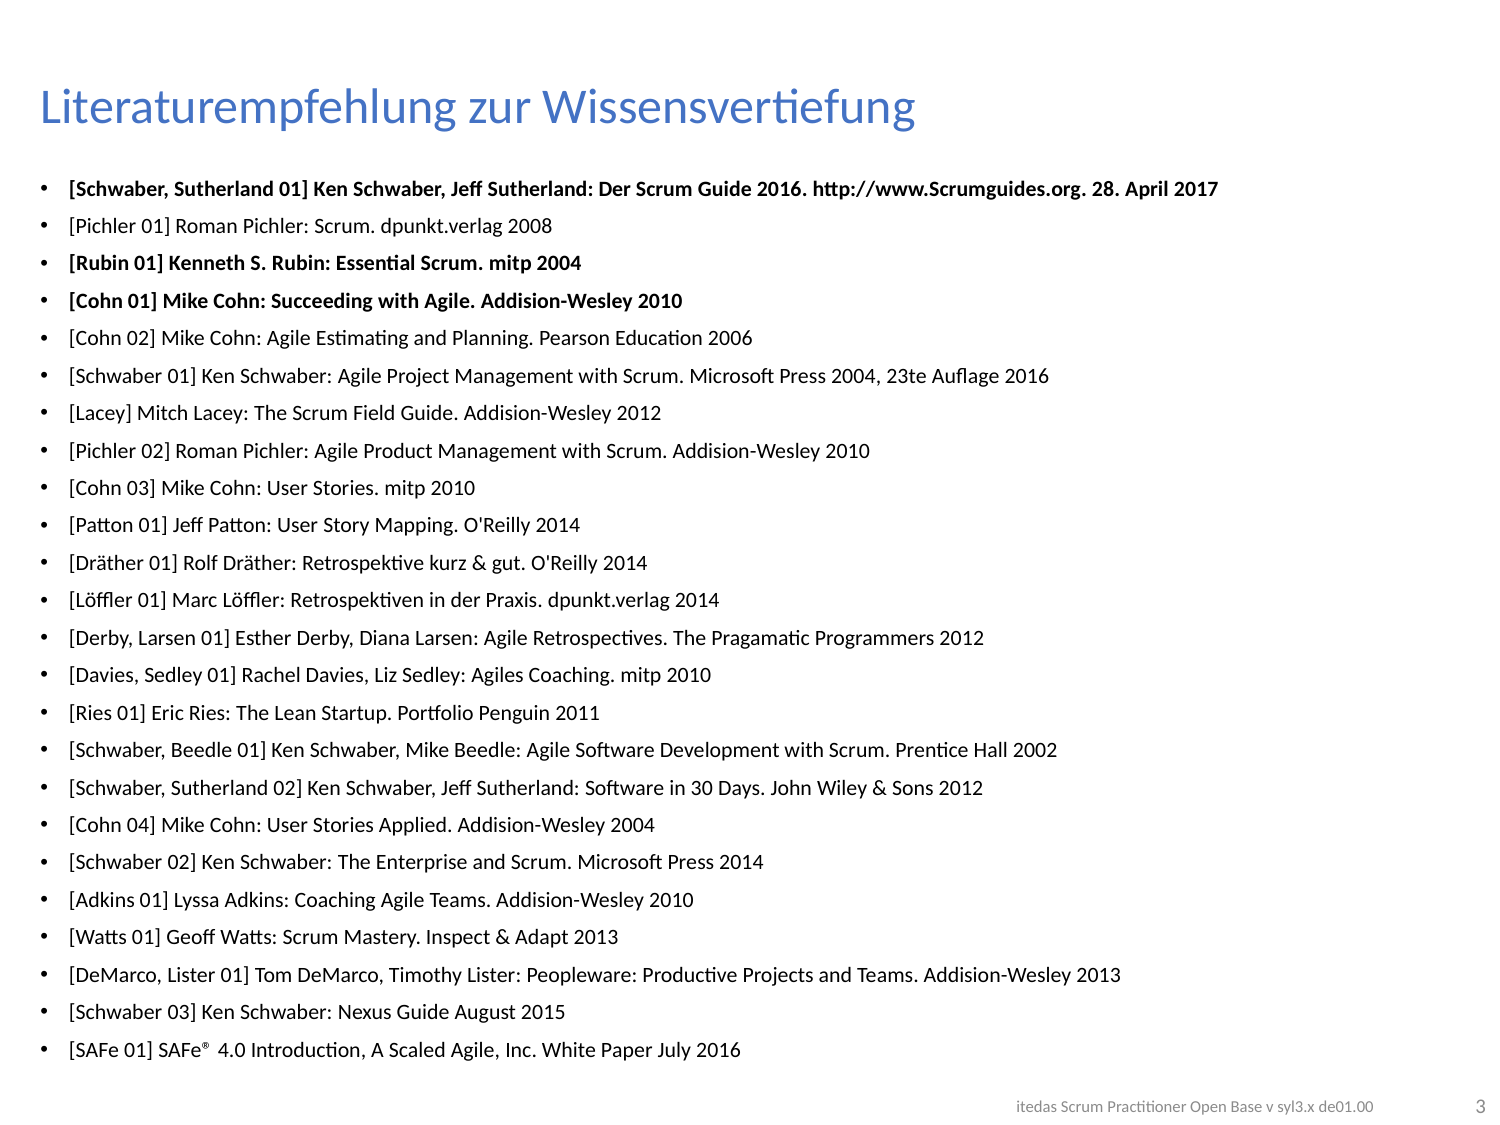

# Literaturempfehlung zur Wissensvertiefung
[Schwaber, Sutherland 01] Ken Schwaber, Jeff Sutherland: Der Scrum Guide 2016. http://www.Scrumguides.org. 28. April 2017
[Pichler 01] Roman Pichler: Scrum. dpunkt.verlag 2008
[Rubin 01] Kenneth S. Rubin: Essential Scrum. mitp 2004
[Cohn 01] Mike Cohn: Succeeding with Agile. Addision-Wesley 2010
[Cohn 02] Mike Cohn: Agile Estimating and Planning. Pearson Education 2006
[Schwaber 01] Ken Schwaber: Agile Project Management with Scrum. Microsoft Press 2004, 23te Auflage 2016
[Lacey] Mitch Lacey: The Scrum Field Guide. Addision-Wesley 2012
[Pichler 02] Roman Pichler: Agile Product Management with Scrum. Addision-Wesley 2010
[Cohn 03] Mike Cohn: User Stories. mitp 2010
[Patton 01] Jeff Patton: User Story Mapping. O'Reilly 2014
[Dräther 01] Rolf Dräther: Retrospektive kurz & gut. O'Reilly 2014
[Löffler 01] Marc Löffler: Retrospektiven in der Praxis. dpunkt.verlag 2014
[Derby, Larsen 01] Esther Derby, Diana Larsen: Agile Retrospectives. The Pragamatic Programmers 2012
[Davies, Sedley 01] Rachel Davies, Liz Sedley: Agiles Coaching. mitp 2010
[Ries 01] Eric Ries: The Lean Startup. Portfolio Penguin 2011
[Schwaber, Beedle 01] Ken Schwaber, Mike Beedle: Agile Software Development with Scrum. Prentice Hall 2002
[Schwaber, Sutherland 02] Ken Schwaber, Jeff Sutherland: Software in 30 Days. John Wiley & Sons 2012
[Cohn 04] Mike Cohn: User Stories Applied. Addision-Wesley 2004
[Schwaber 02] Ken Schwaber: The Enterprise and Scrum. Microsoft Press 2014
[Adkins 01] Lyssa Adkins: Coaching Agile Teams. Addision-Wesley 2010
[Watts 01] Geoff Watts: Scrum Mastery. Inspect & Adapt 2013
[DeMarco, Lister 01] Tom DeMarco, Timothy Lister: Peopleware: Productive Projects and Teams. Addision-Wesley 2013
[Schwaber 03] Ken Schwaber: Nexus Guide August 2015
[SAFe 01] SAFe® 4.0 Introduction, A Scaled Agile, Inc. White Paper July 2016
3

itedas Scrum Practitioner Open Base v syl3.x de01.00